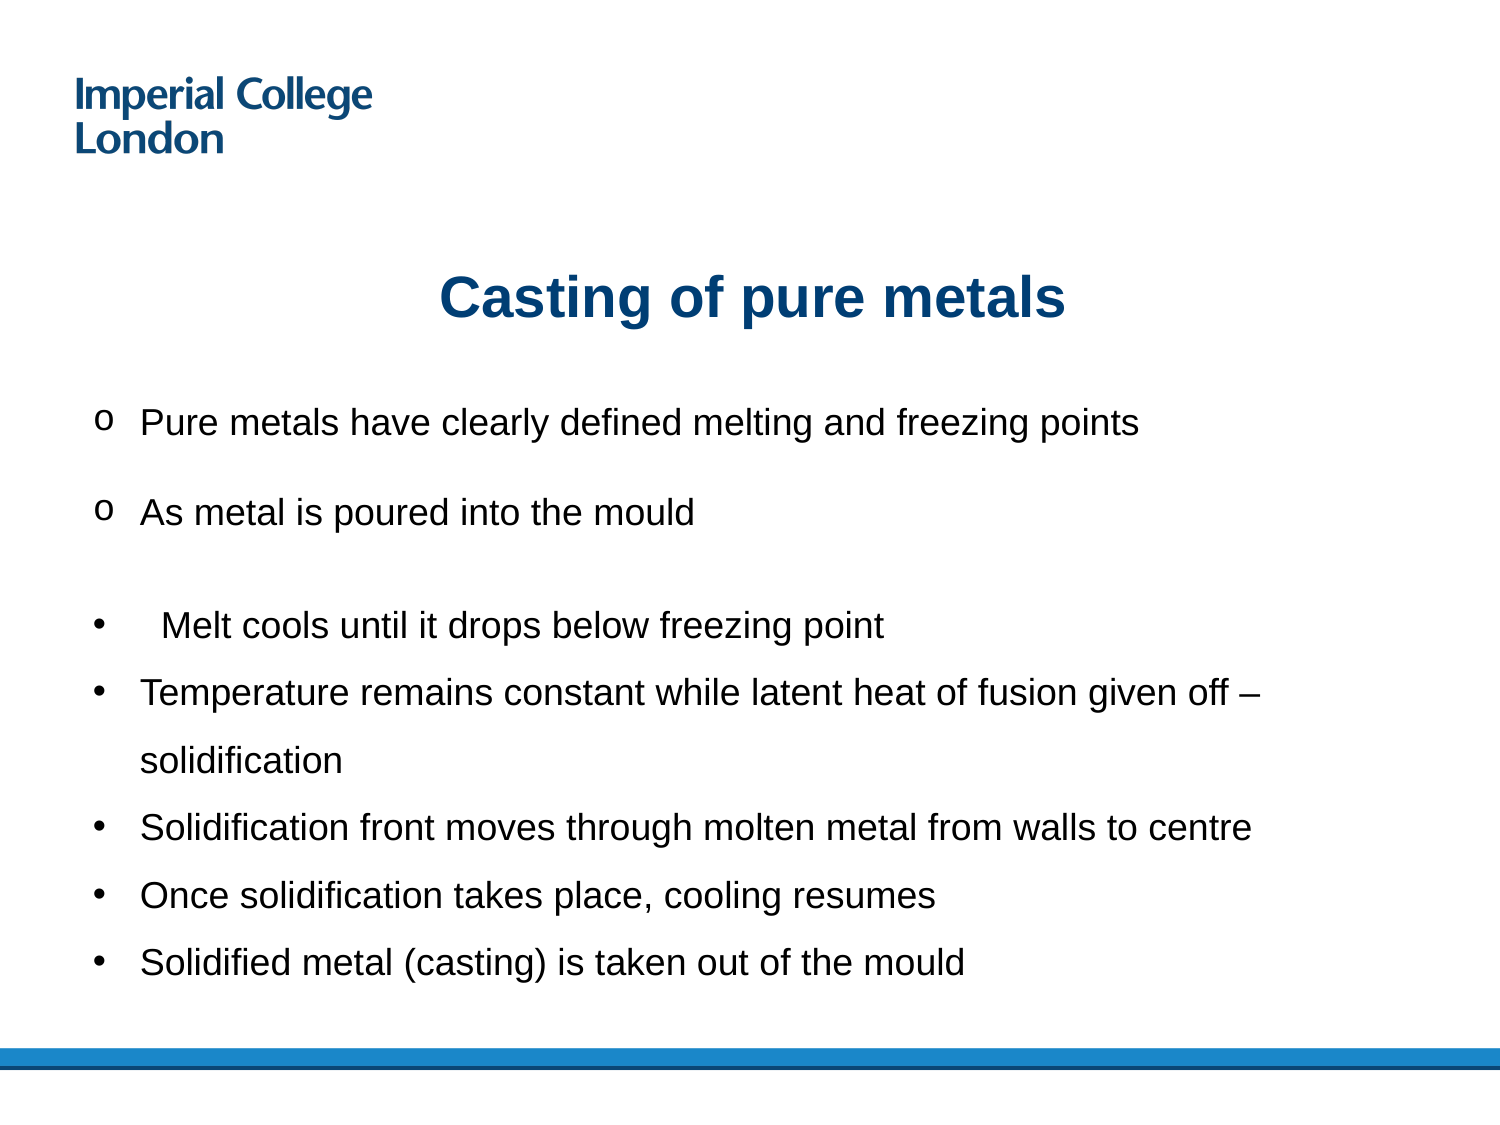

Casting of pure metals
Pure metals have clearly defined melting and freezing points

As metal is poured into the mould

  Melt cools until it drops below freezing point
Temperature remains constant while latent heat of fusion given off – solidification
Solidification front moves through molten metal from walls to centre
Once solidification takes place, cooling resumes
Solidified metal (casting) is taken out of the mould